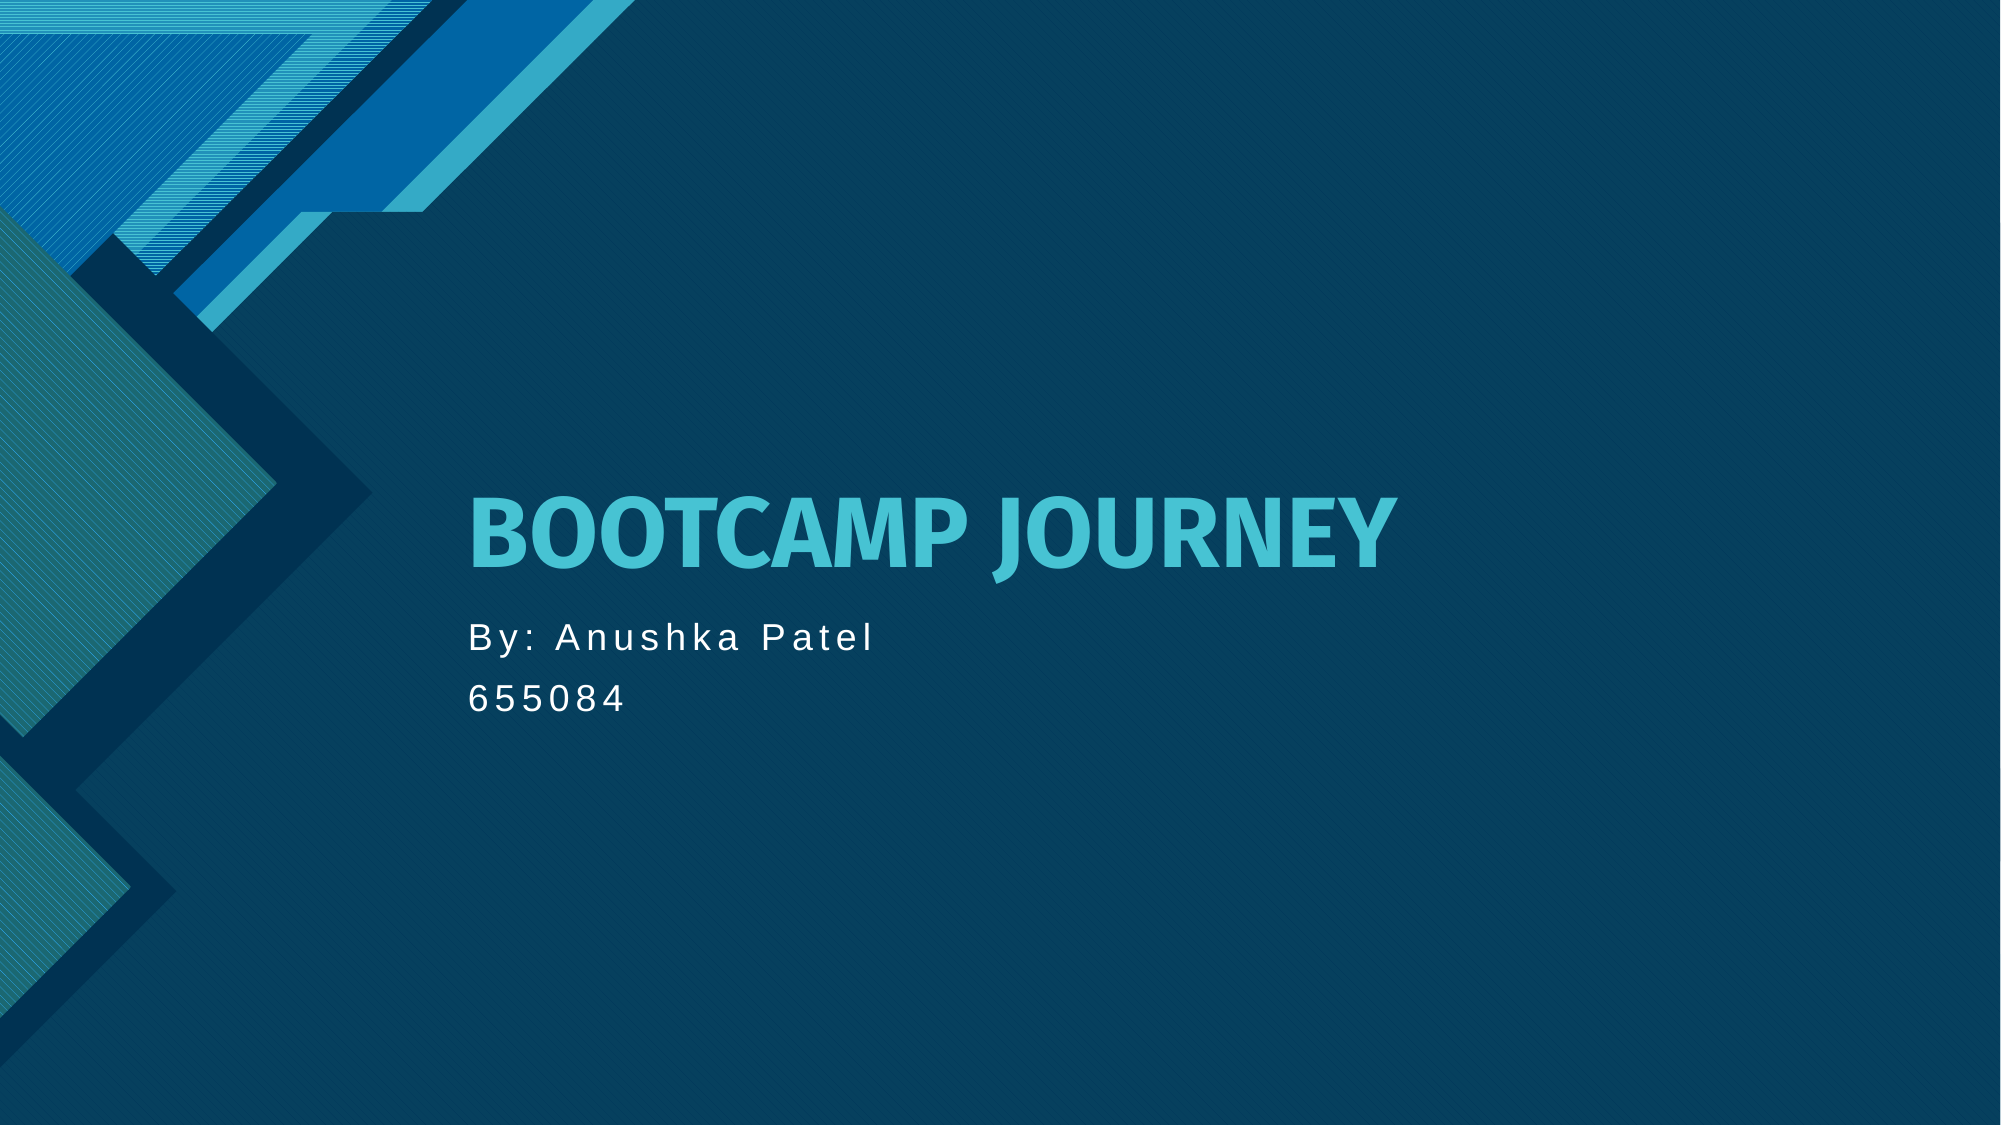

# BOOTCAMP JOURNEY
By: Anushka Patel
655084